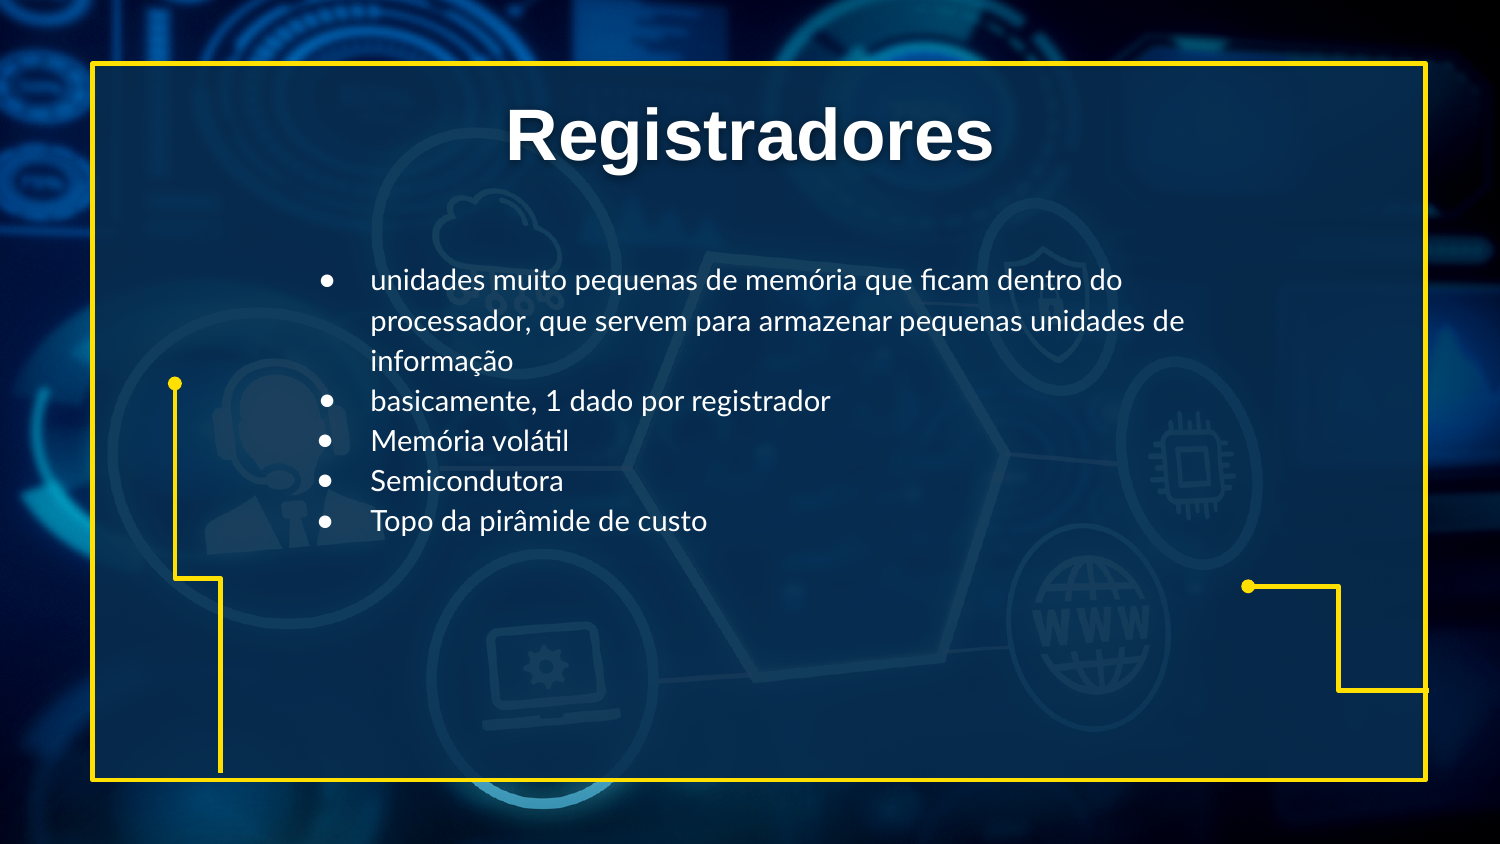

# Registradores
unidades muito pequenas de memória que ficam dentro do processador, que servem para armazenar pequenas unidades de informação
basicamente, 1 dado por registrador
Memória volátil
Semicondutora
Topo da pirâmide de custo